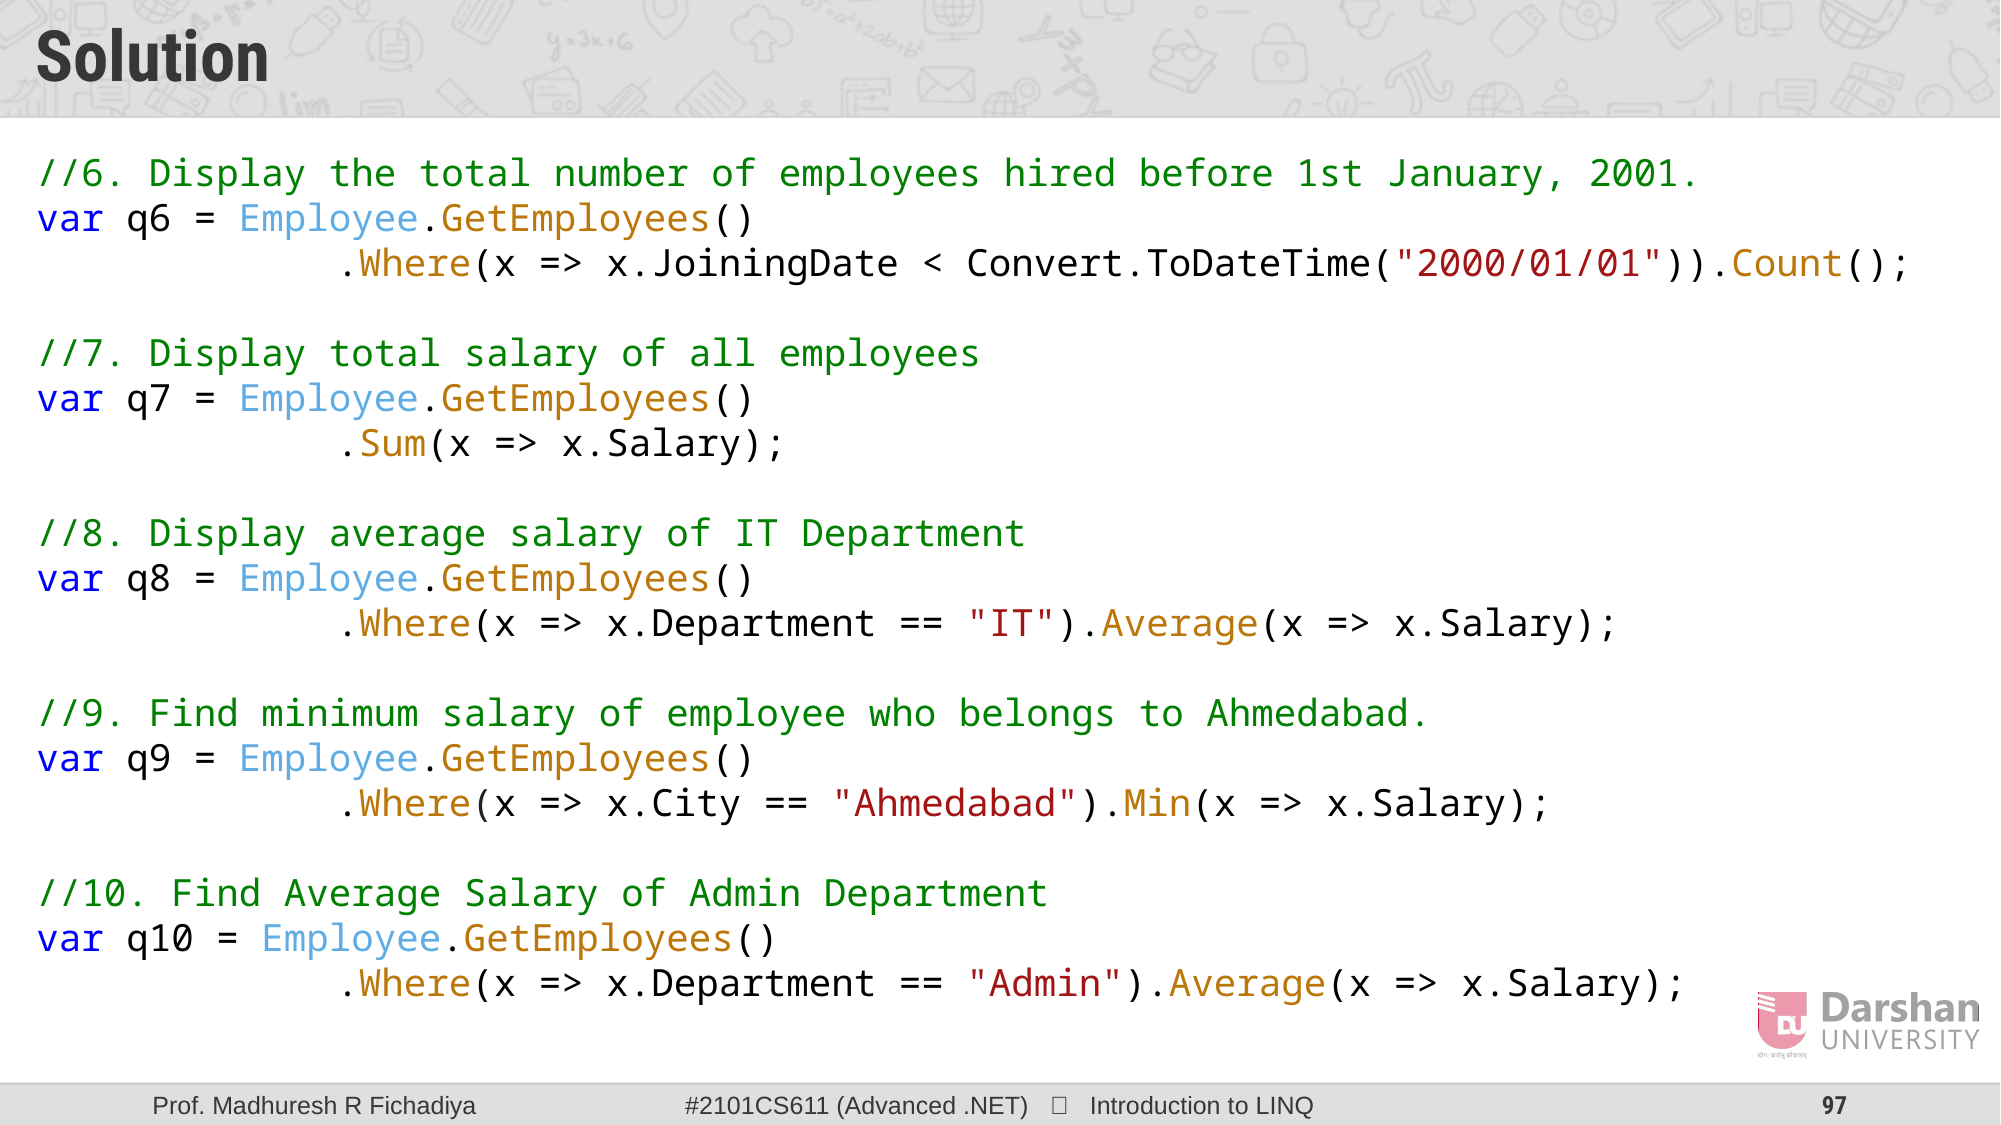

# Solution
//6. Display the total number of employees hired before 1st January, 2001.
var q6 = Employee.GetEmployees()
		.Where(x => x.JoiningDate < Convert.ToDateTime("2000/01/01")).Count();

//7. Display total salary of all employees
var q7 = Employee.GetEmployees()
		.Sum(x => x.Salary);

//8. Display average salary of IT Department
var q8 = Employee.GetEmployees()
		.Where(x => x.Department == "IT").Average(x => x.Salary);

//9. Find minimum salary of employee who belongs to Ahmedabad.
var q9 = Employee.GetEmployees()
		.Where(x => x.City == "Ahmedabad").Min(x => x.Salary);

//10. Find Average Salary of Admin Department
var q10 = Employee.GetEmployees()
		.Where(x => x.Department == "Admin").Average(x => x.Salary);